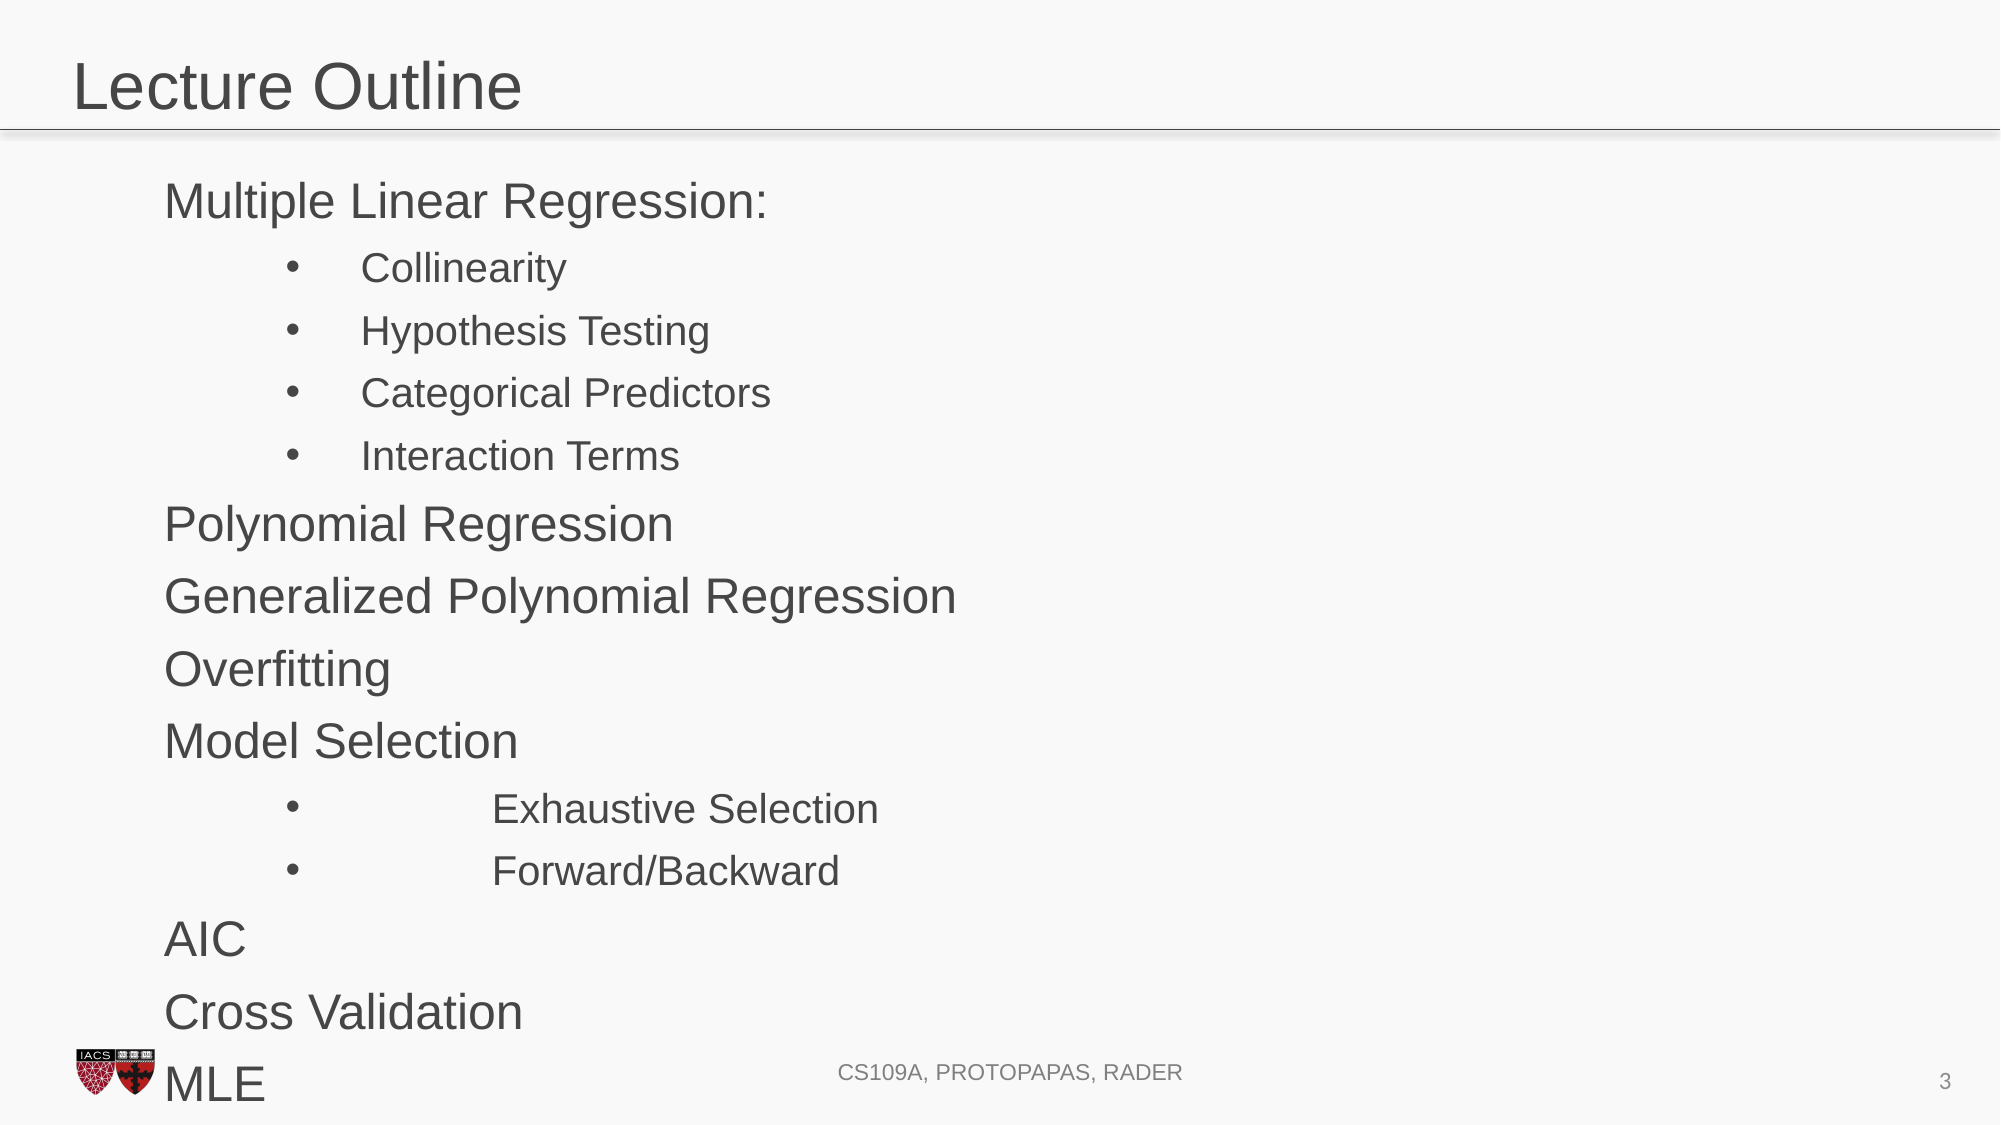

# Lecture Outline
Multiple Linear Regression:
Collinearity
Hypothesis Testing
Categorical Predictors
Interaction Terms
Polynomial Regression
Generalized Polynomial Regression
Overfitting
Model Selection
	Exhaustive Selection
	Forward/Backward
AIC
Cross Validation
MLE

3